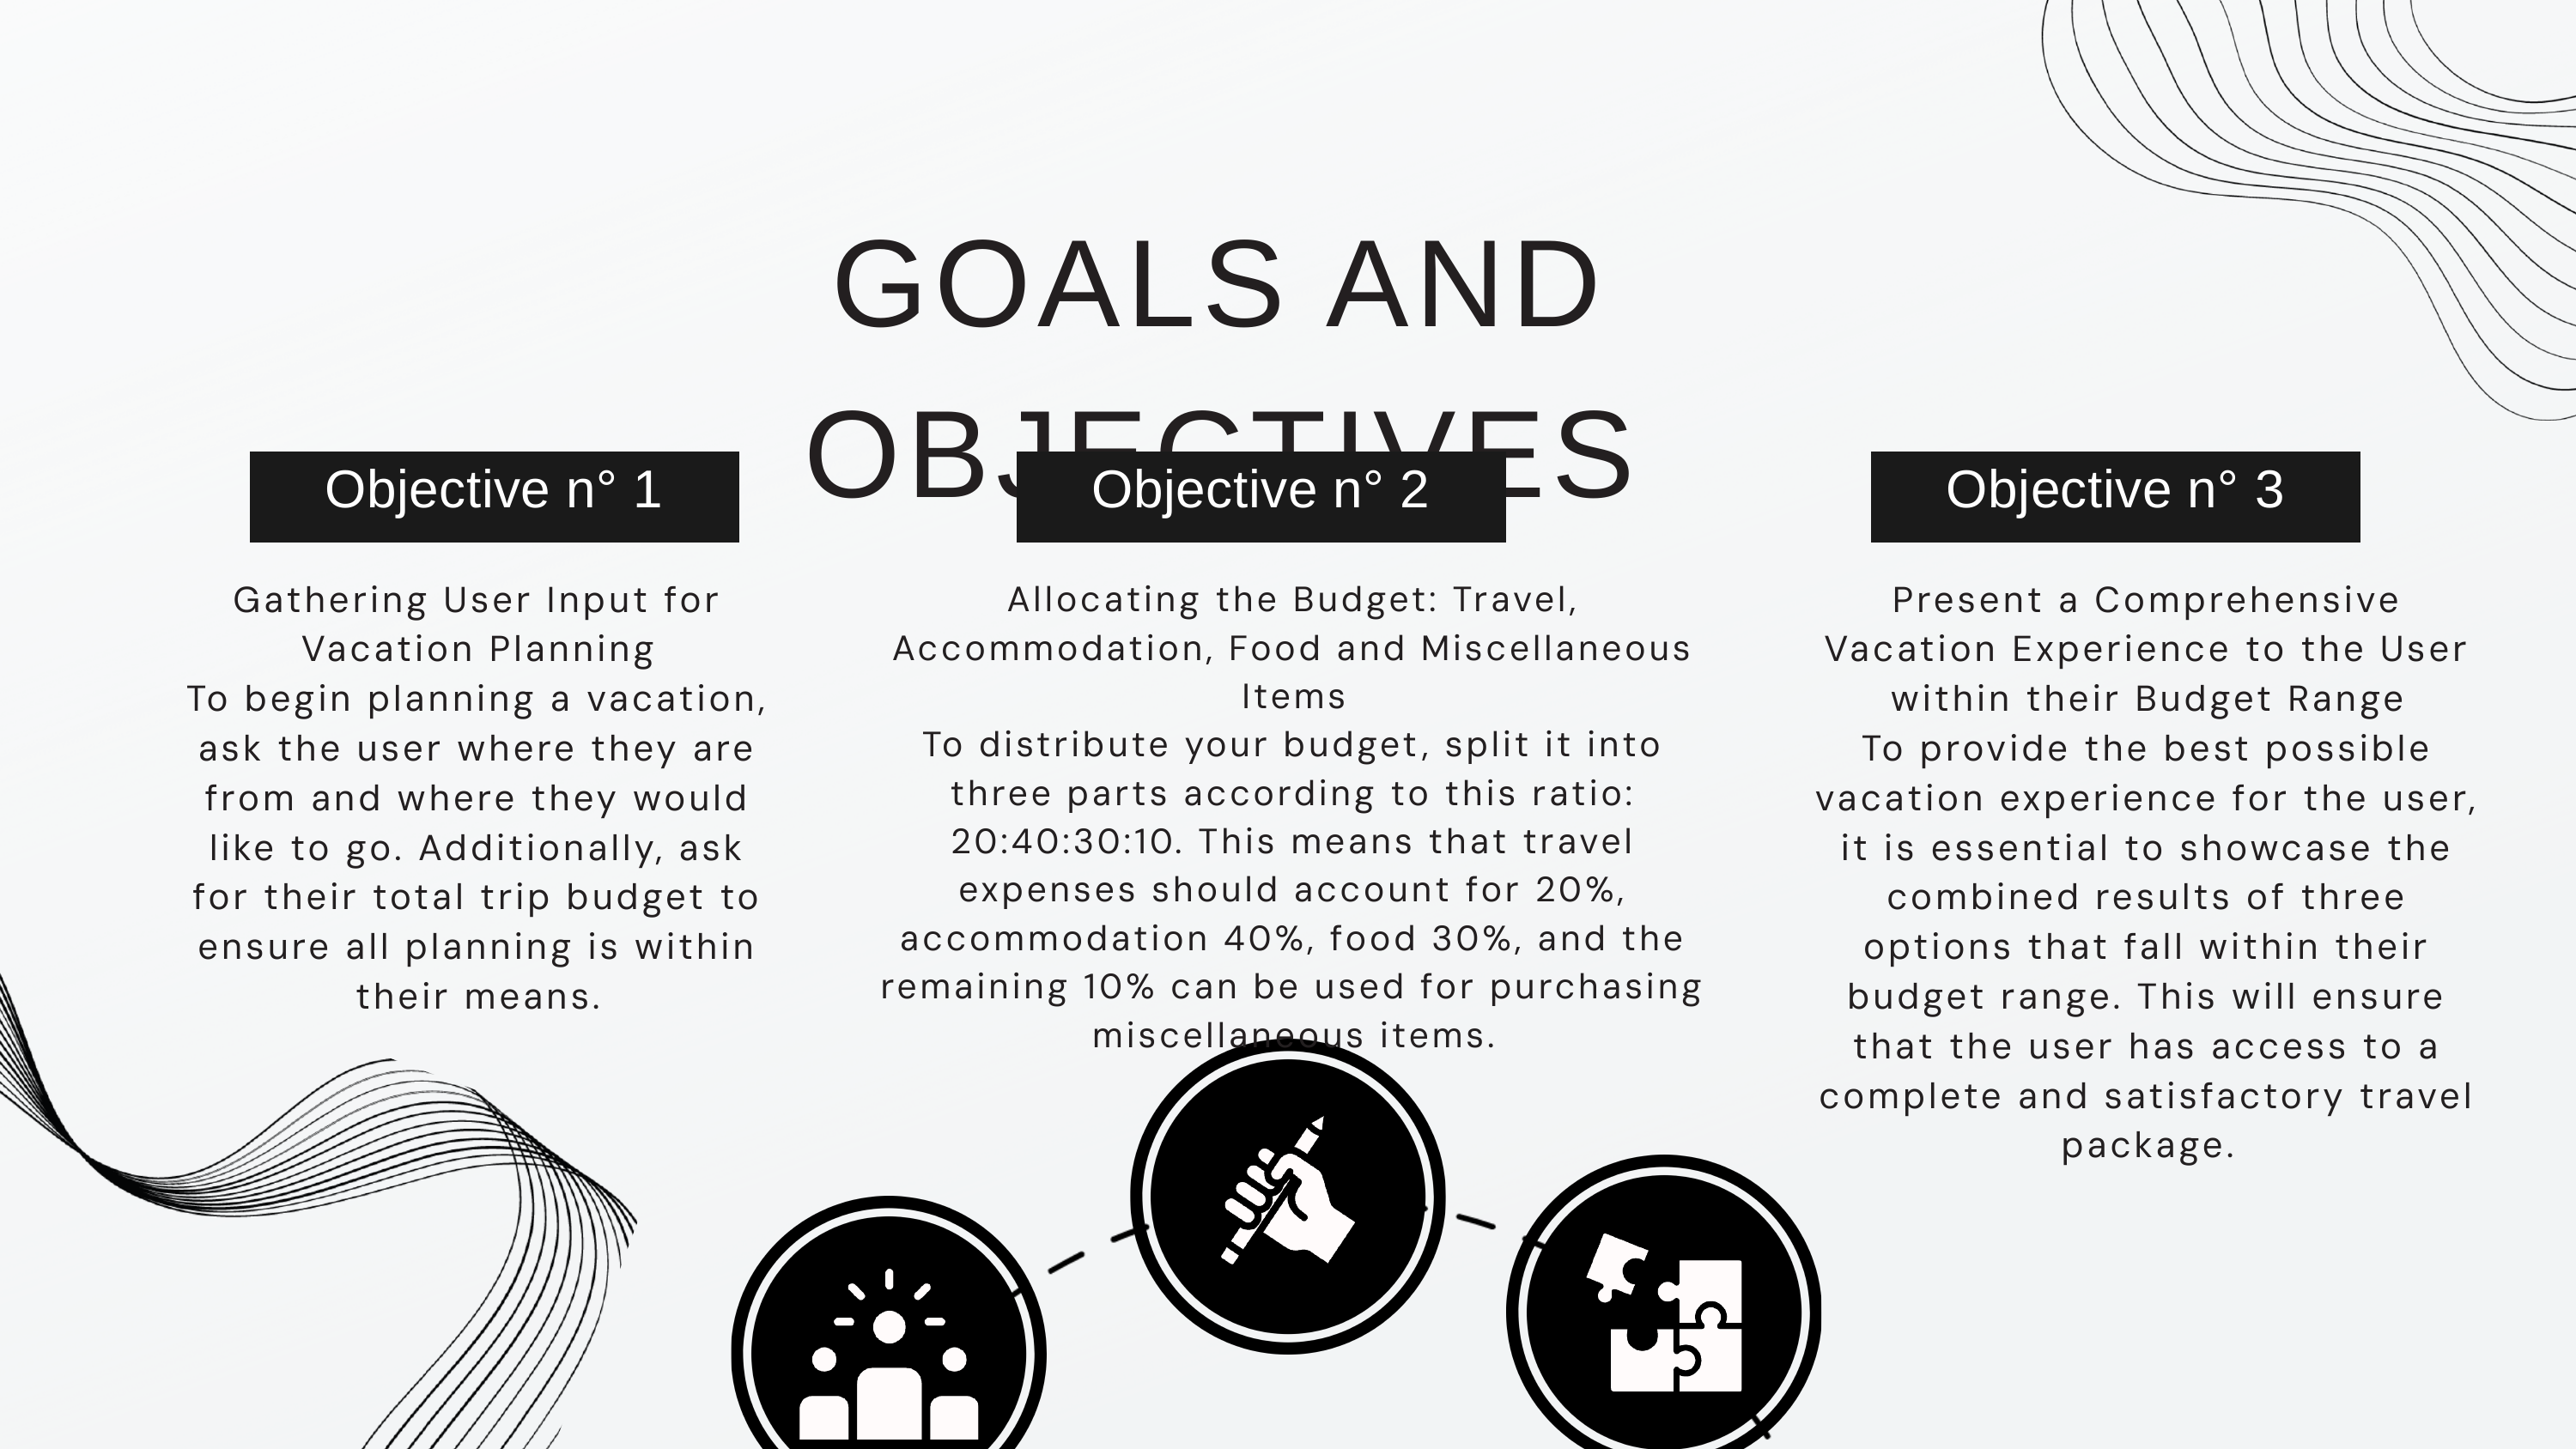

GOALS AND OBJECTIVES

Objective n° 1

Objective n° 2

Objective n° 3
Gathering User Input for Vacation Planning
To begin planning a vacation, ask the user where they are from and where they would like to go. Additionally, ask for their total trip budget to ensure all planning is within their means.
Present a Comprehensive Vacation Experience to the User within their Budget Range
To provide the best possible vacation experience for the user, it is essential to showcase the combined results of three options that fall within their budget range. This will ensure that the user has access to a complete and satisfactory travel package.
Allocating the Budget: Travel, Accommodation, Food and Miscellaneous Items
To distribute your budget, split it into three parts according to this ratio: 20:40:30:10. This means that travel expenses should account for 20%, accommodation 40%, food 30%, and the remaining 10% can be used for purchasing miscellaneous items.